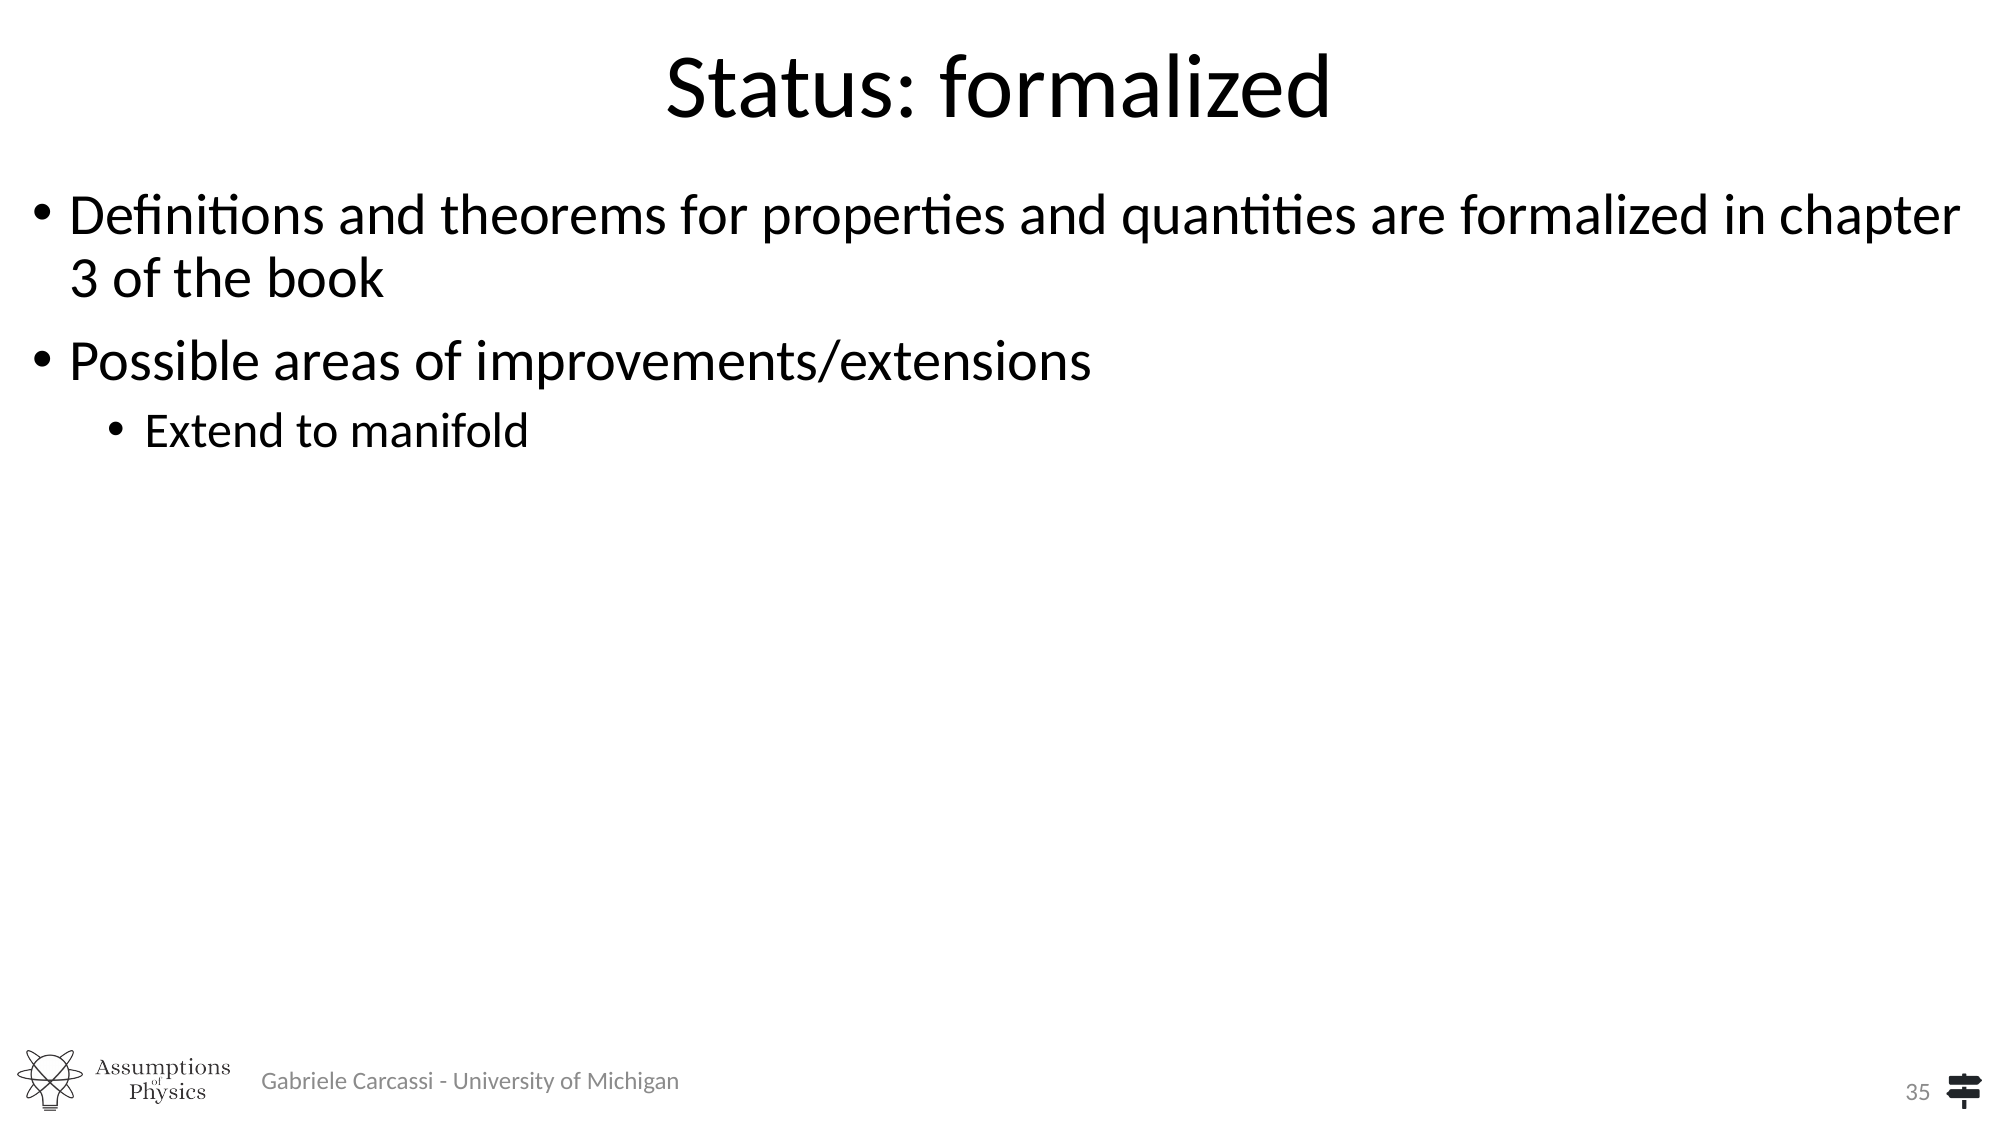

# Status: formalized
Definitions and theorems for properties and quantities are formalized in chapter 3 of the book
Possible areas of improvements/extensions
Extend to manifold

Gabriele Carcassi - University of Michigan
35